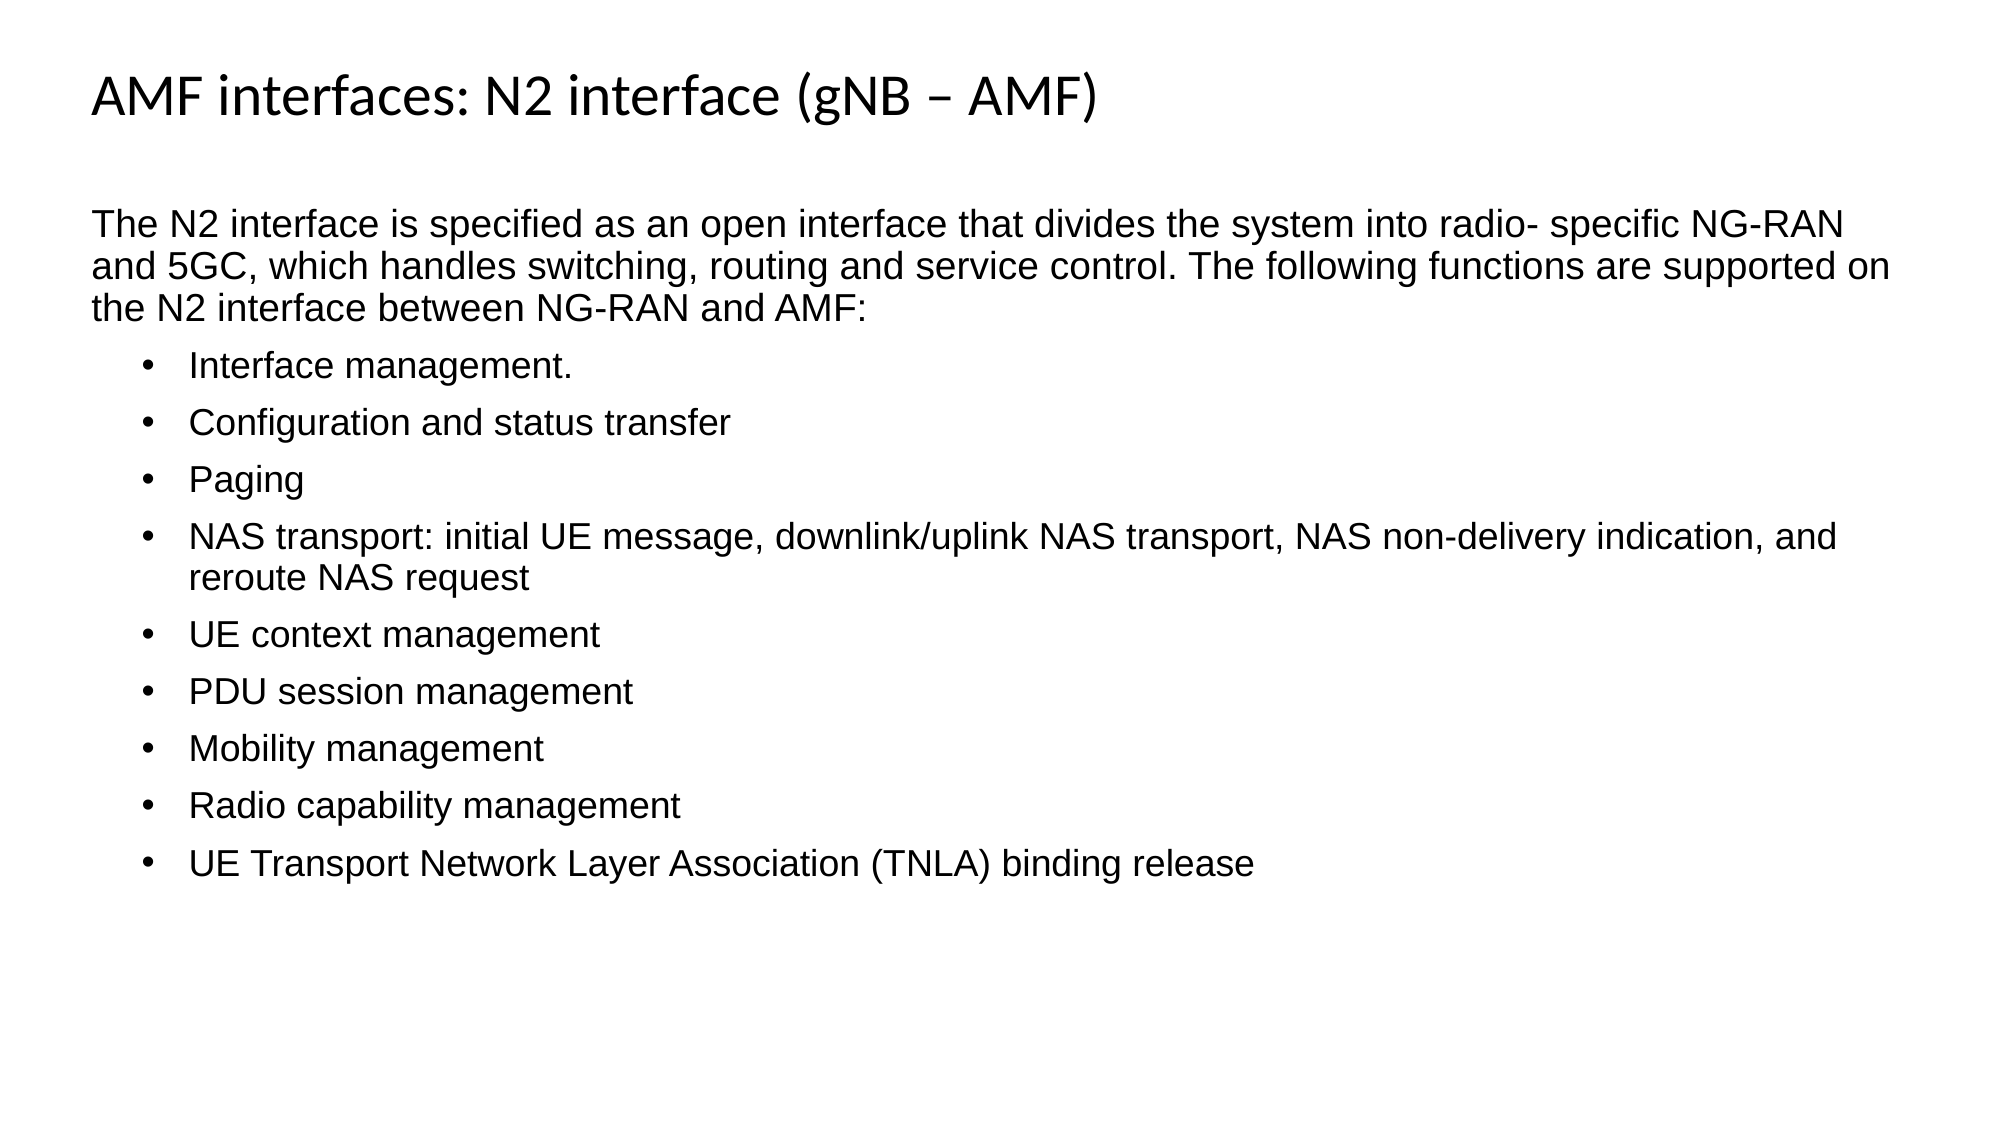

# AMF interfaces: N2 interface (gNB – AMF)
The N2 interface is specified as an open interface that divides the system into radio- specific NG-RAN and 5GC, which handles switching, routing and service control. The following functions are supported on the N2 interface between NG-RAN and AMF:
Interface management.
Configuration and status transfer
Paging
NAS transport: initial UE message, downlink/uplink NAS transport, NAS non-delivery indication, and reroute NAS request
UE context management
PDU session management
Mobility management
Radio capability management
UE Transport Network Layer Association (TNLA) binding release